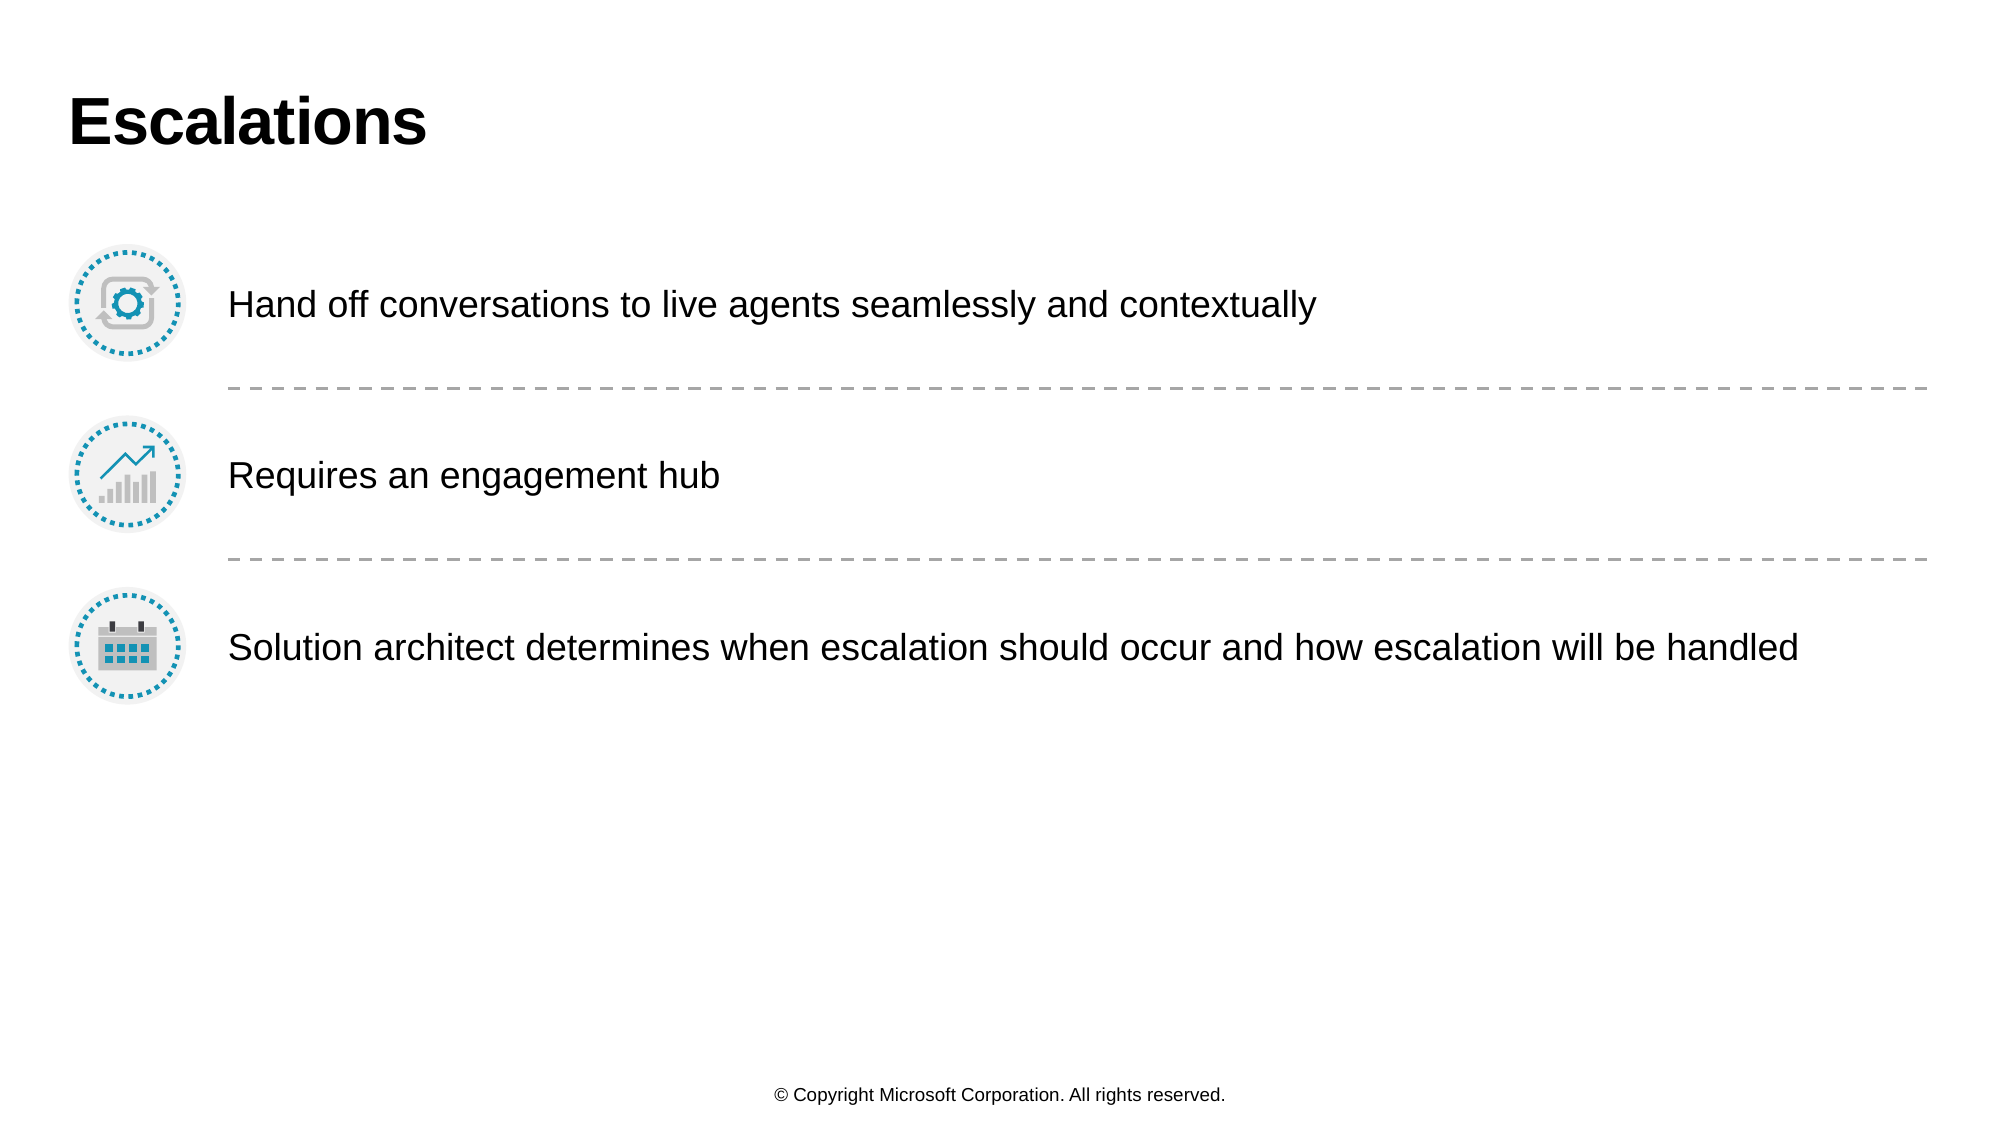

# Escalations
Hand off conversations to live agents seamlessly and contextually

Requires an engagement hub

Solution architect determines when escalation should occur and how escalation will be handled